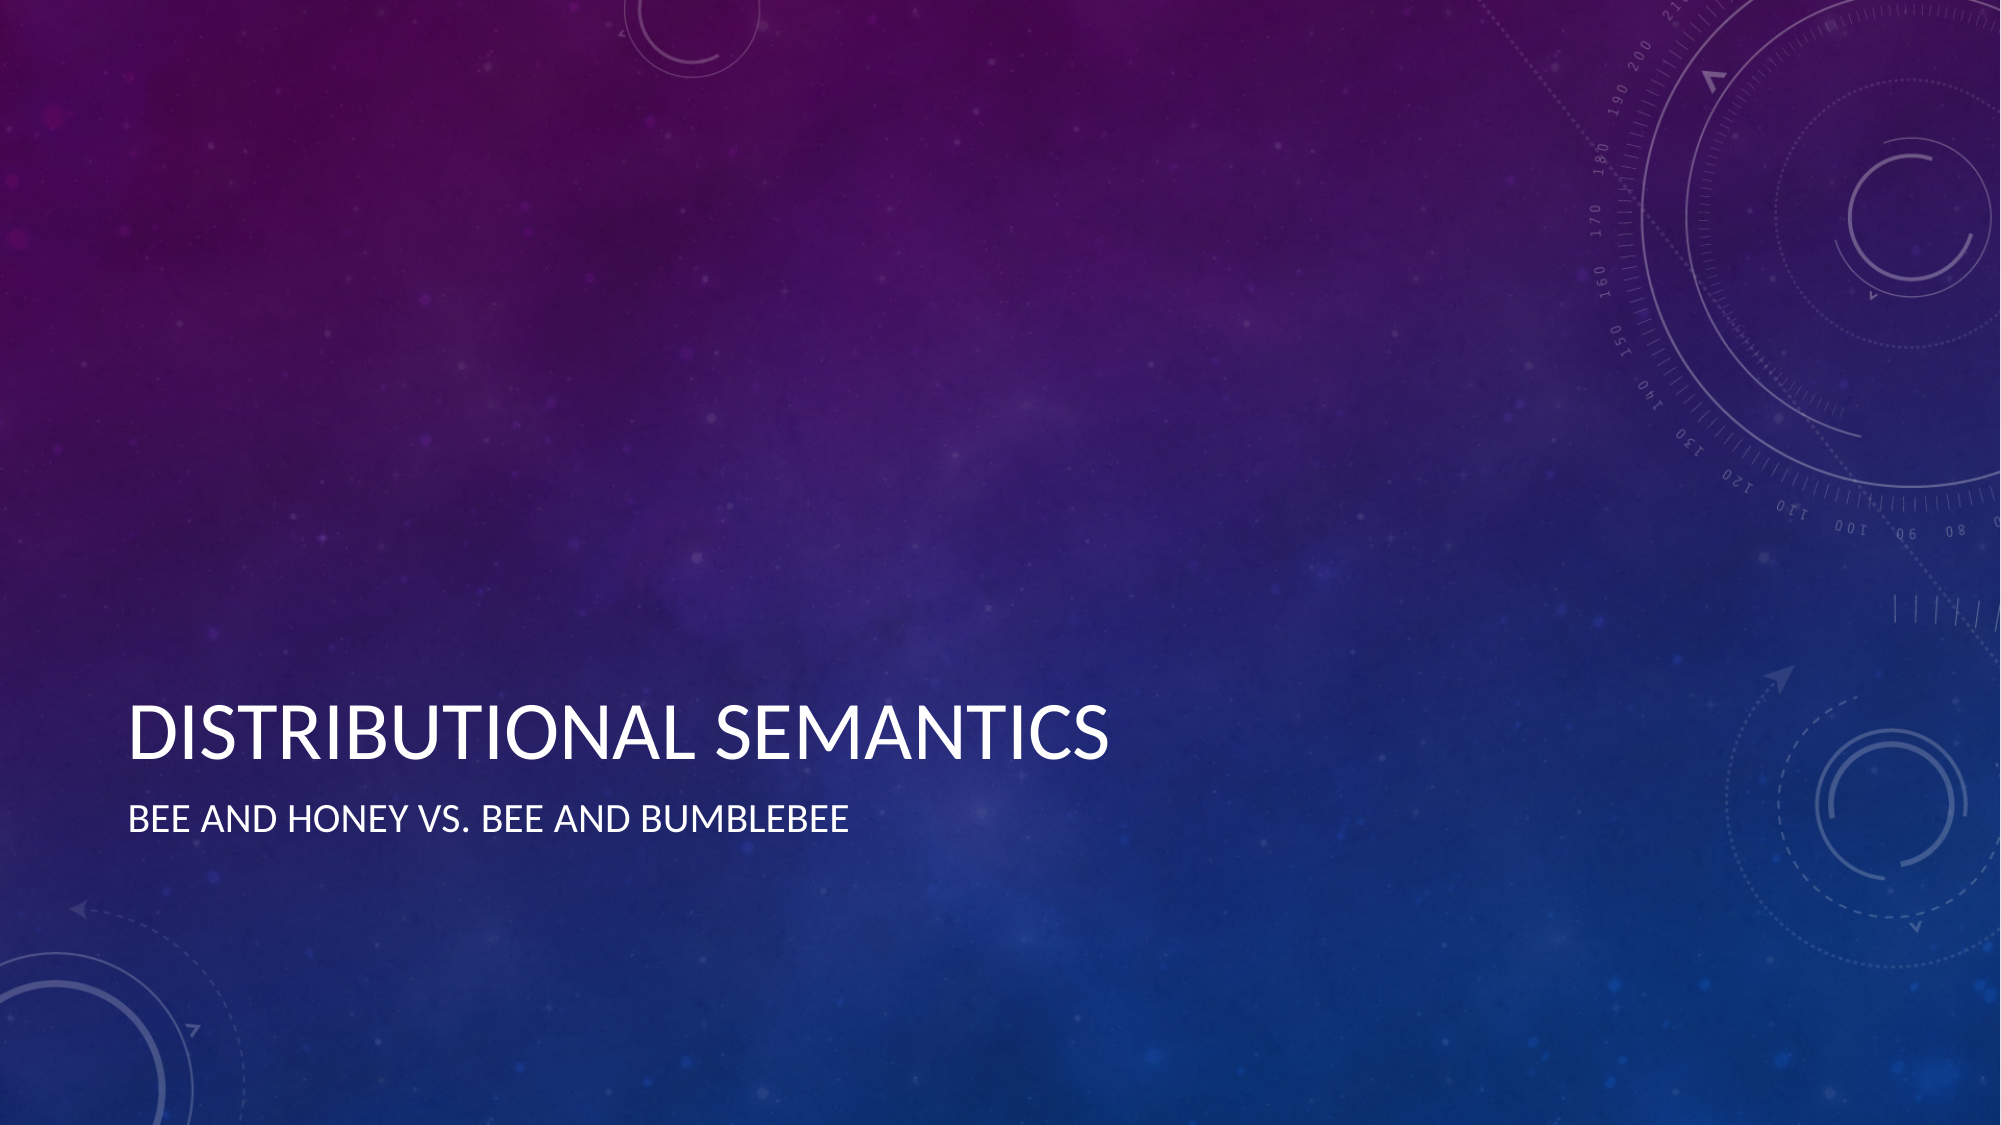

# Distributional semantics
Bee and honey vs. bee and bumblebee